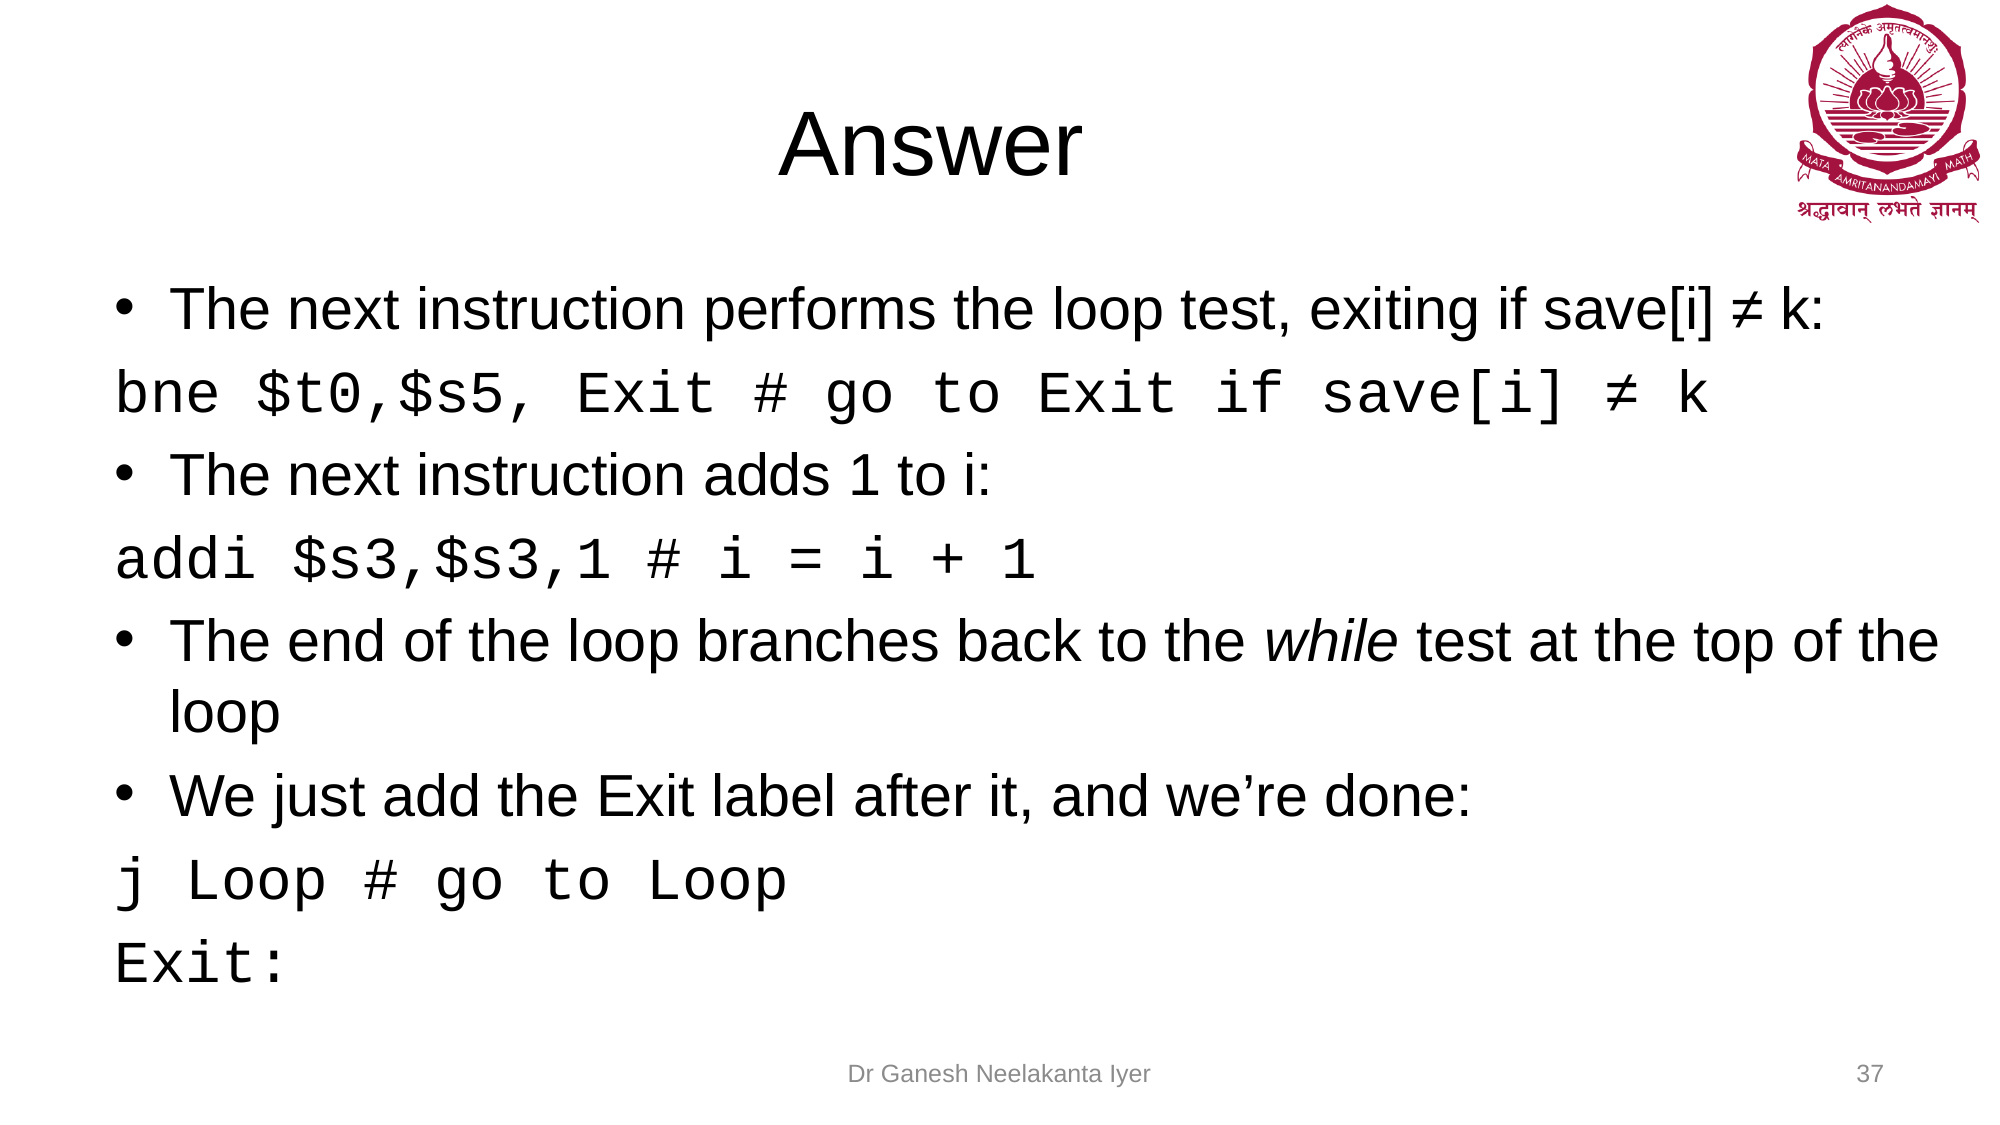

# Answer
The next instruction performs the loop test, exiting if save[i] ≠ k:
bne $t0,$s5, Exit # go to Exit if save[i] ≠ k
The next instruction adds 1 to i:
addi $s3,$s3,1 # i = i + 1
The end of the loop branches back to the while test at the top of the loop
We just add the Exit label after it, and we’re done:
j Loop # go to Loop
Exit:
Dr Ganesh Neelakanta Iyer
37